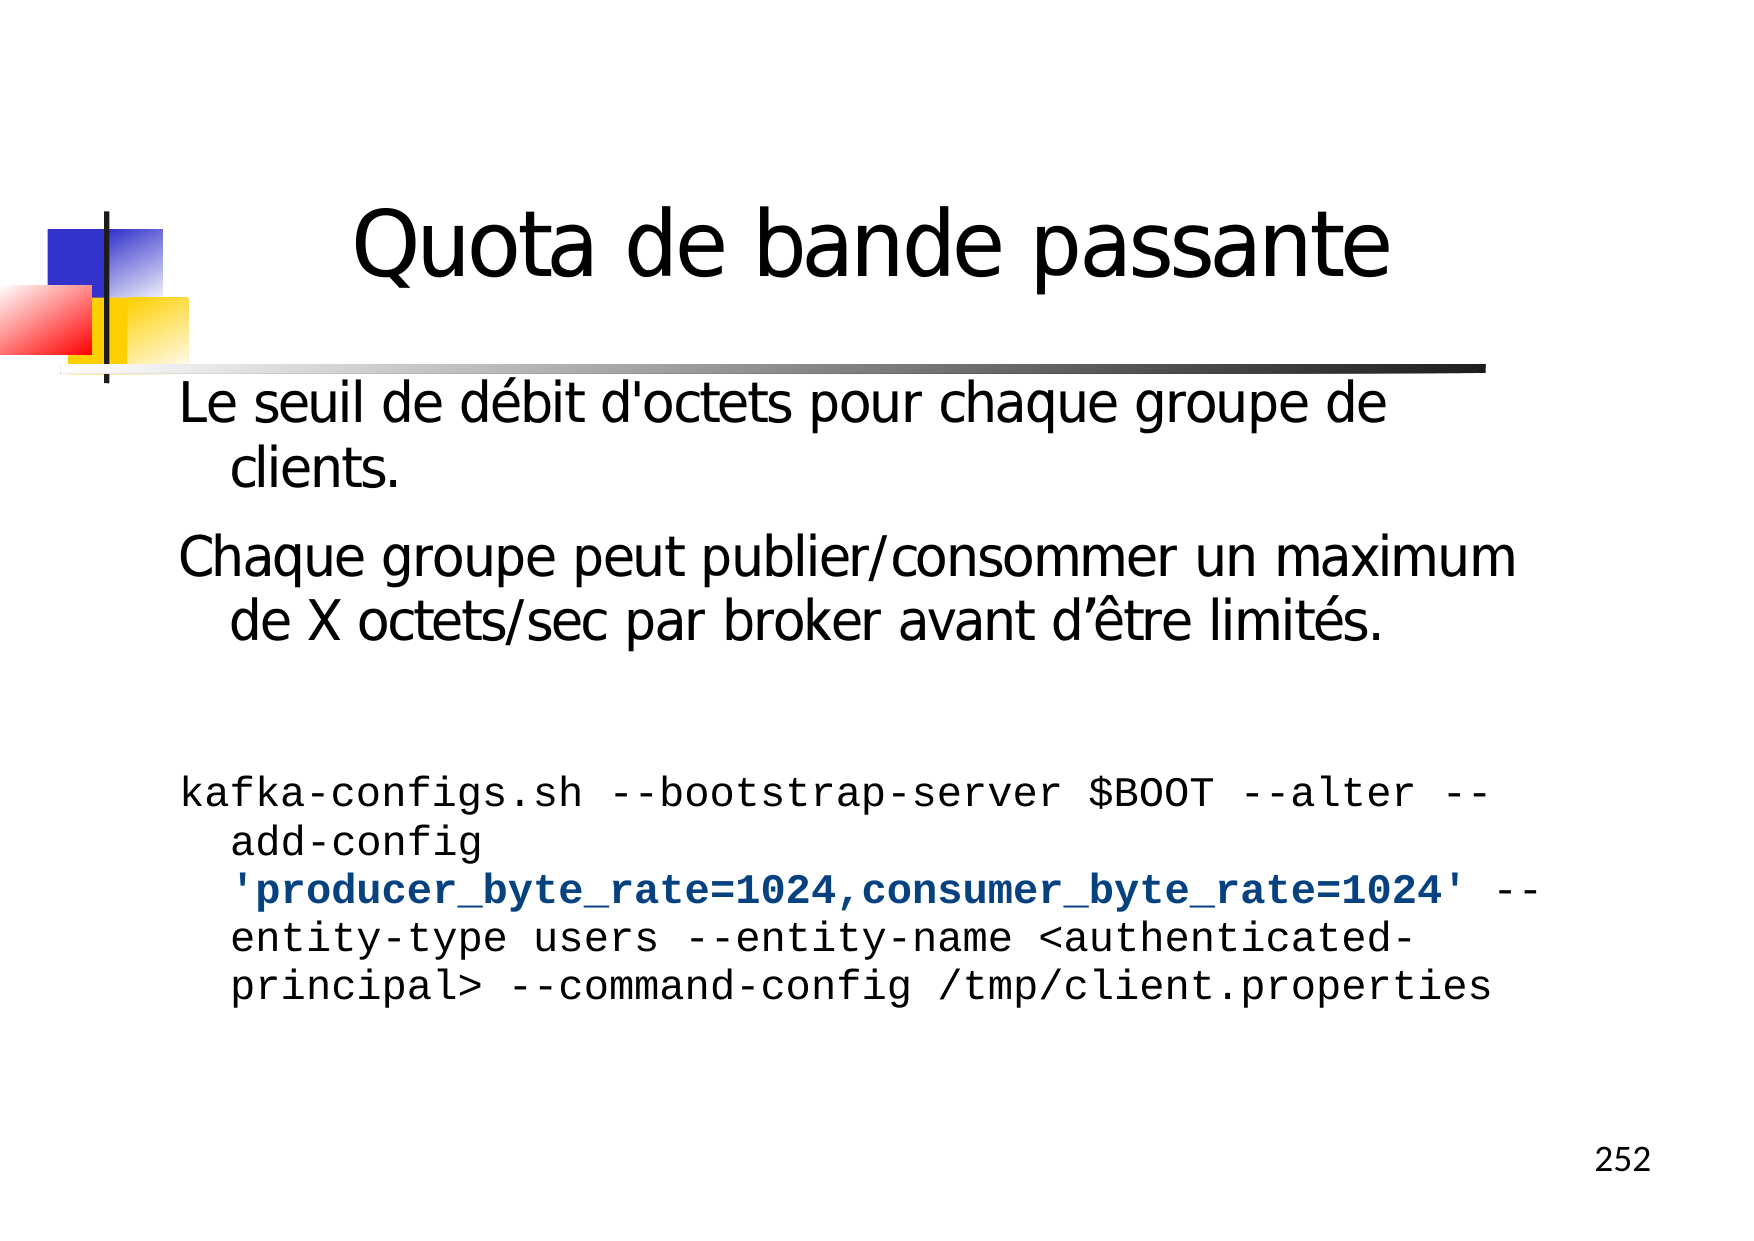

Quota de bande passante
Le seuil de débit d'octets pour chaque groupe de clients.
Chaque groupe peut publier/consommer un maximum de X octets/sec par broker avant d’être limités.

kafka-configs.sh --bootstrap-server $BOOT --alter --add-config 'producer_byte_rate=1024,consumer_byte_rate=1024' --entity-type users --entity-name <authenticated-principal> --command-config /tmp/client.properties